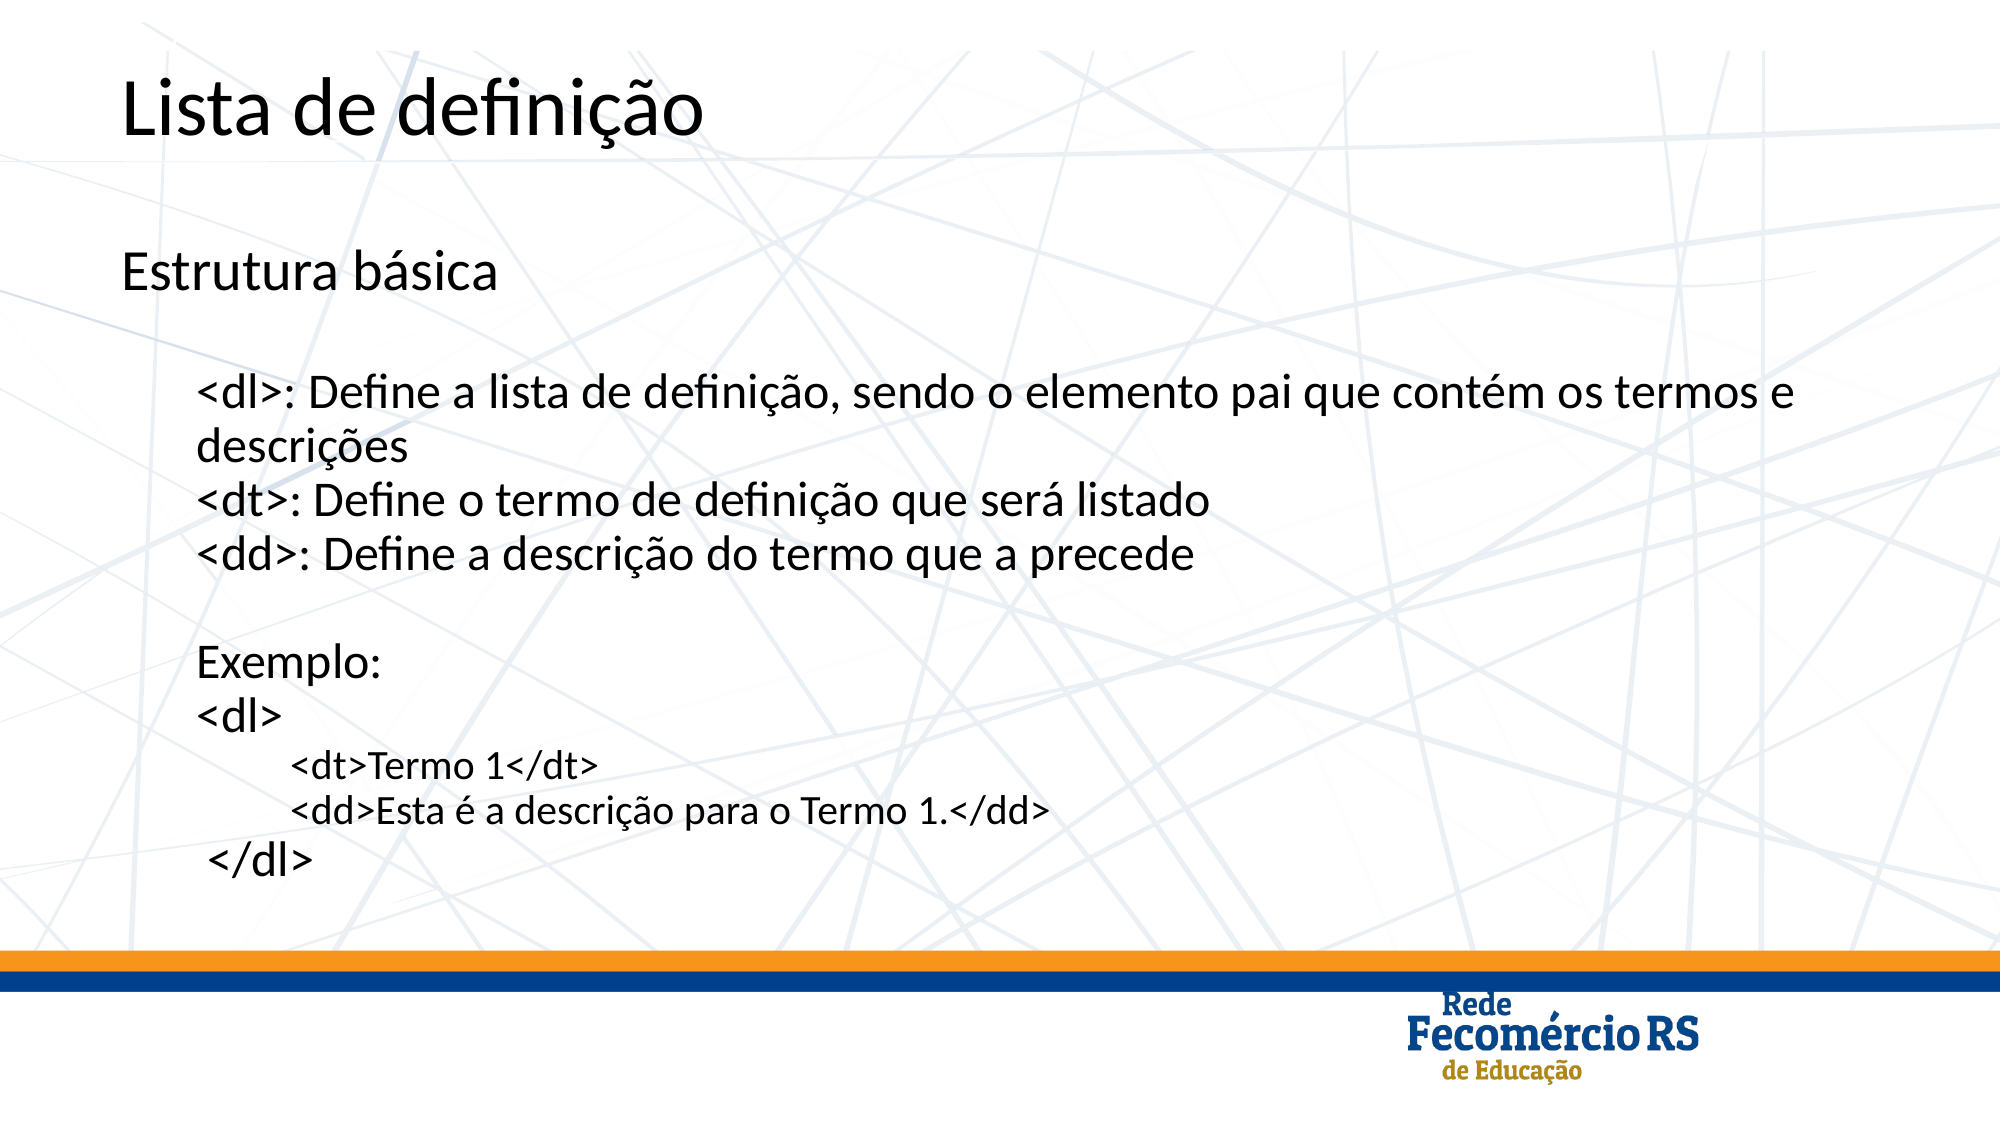

Lista de definição
Estrutura básica

<dl>: Define a lista de definição, sendo o elemento pai que contém os termos e descrições
<dt>: Define o termo de definição que será listado
<dd>: Define a descrição do termo que a precede

Exemplo:
<dl>
  <dt>Termo 1</dt>
  <dd>Esta é a descrição para o Termo 1.</dd>
 </dl>